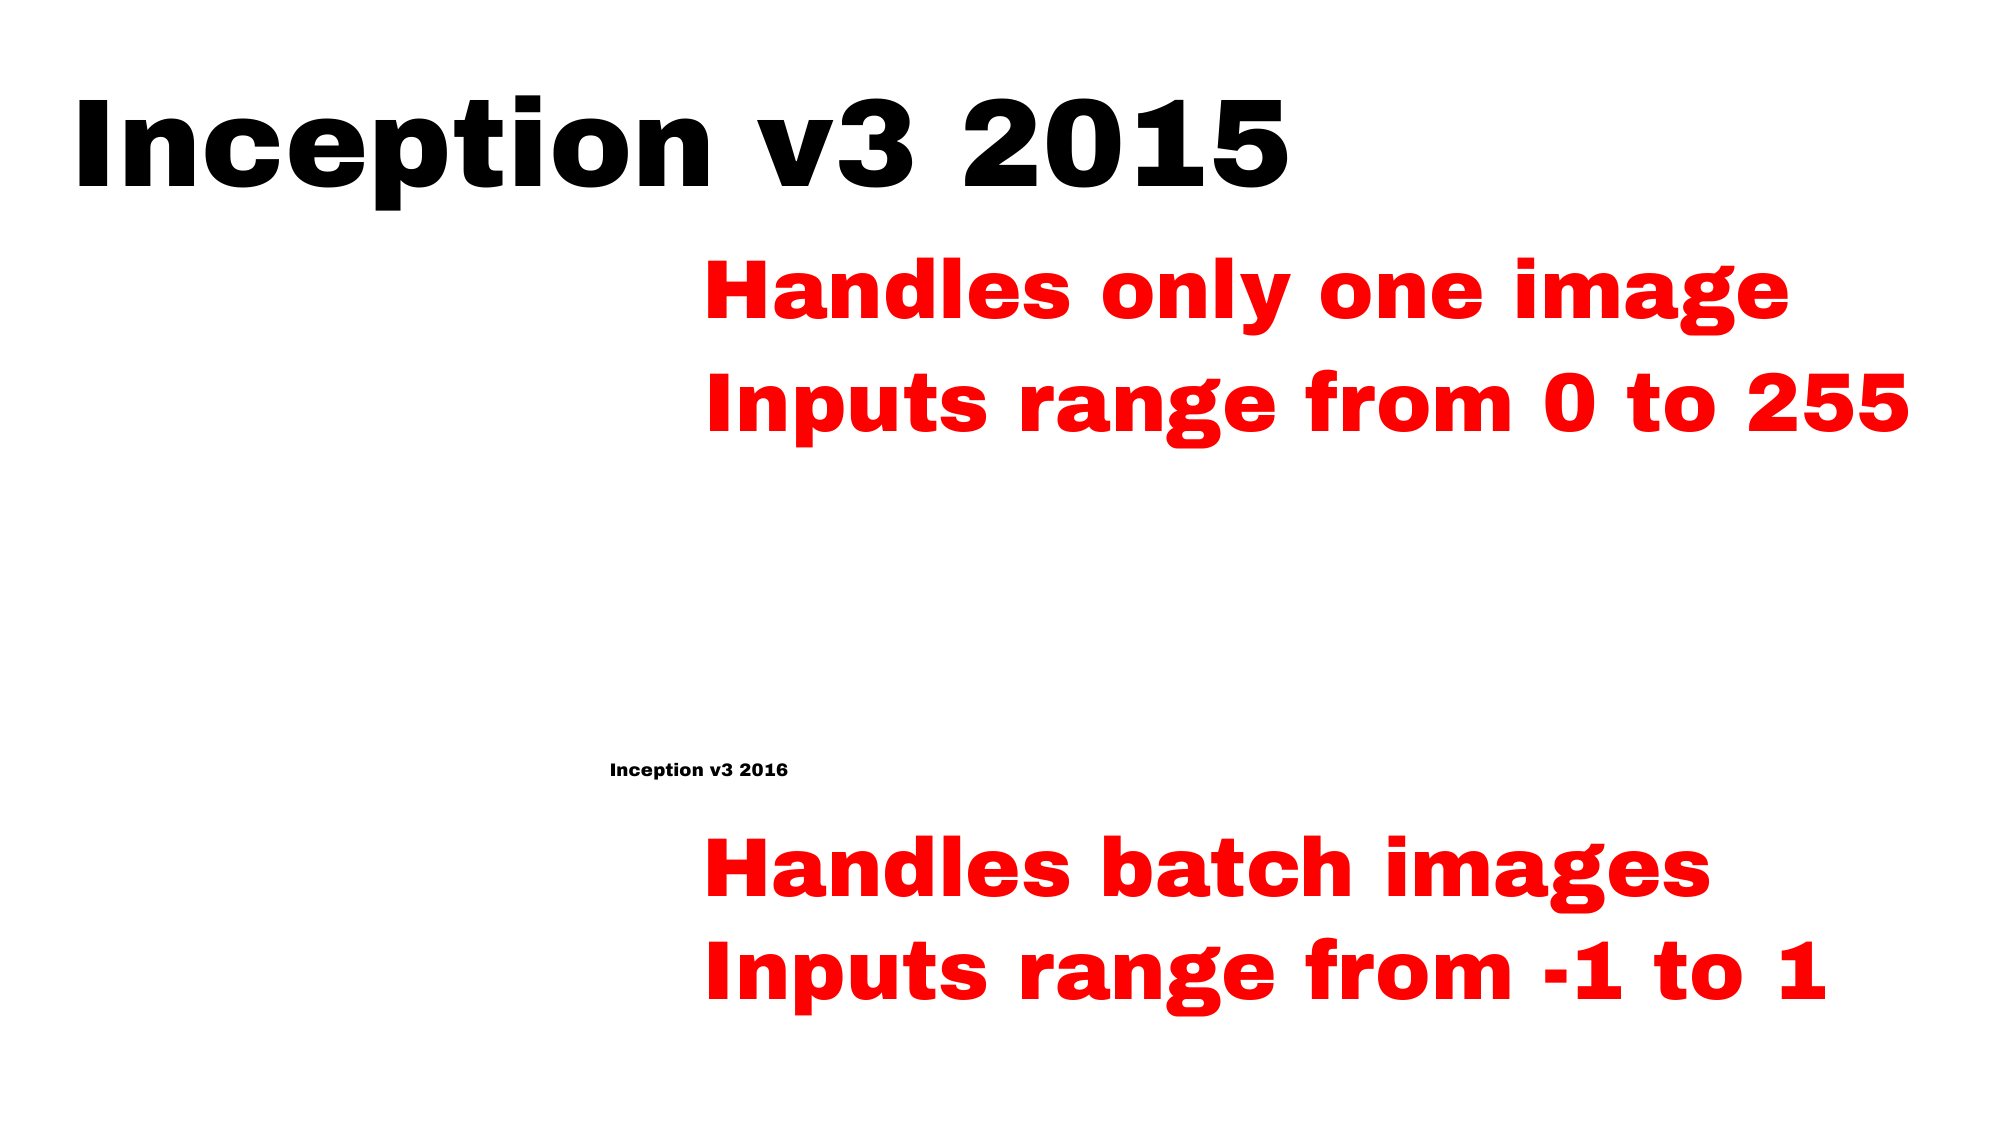

Inception v3 2015
Handles only one image
Inputs range from 0 to 255

# Inception v3 2016
Handles batch images
Inputs range from -1 to 1